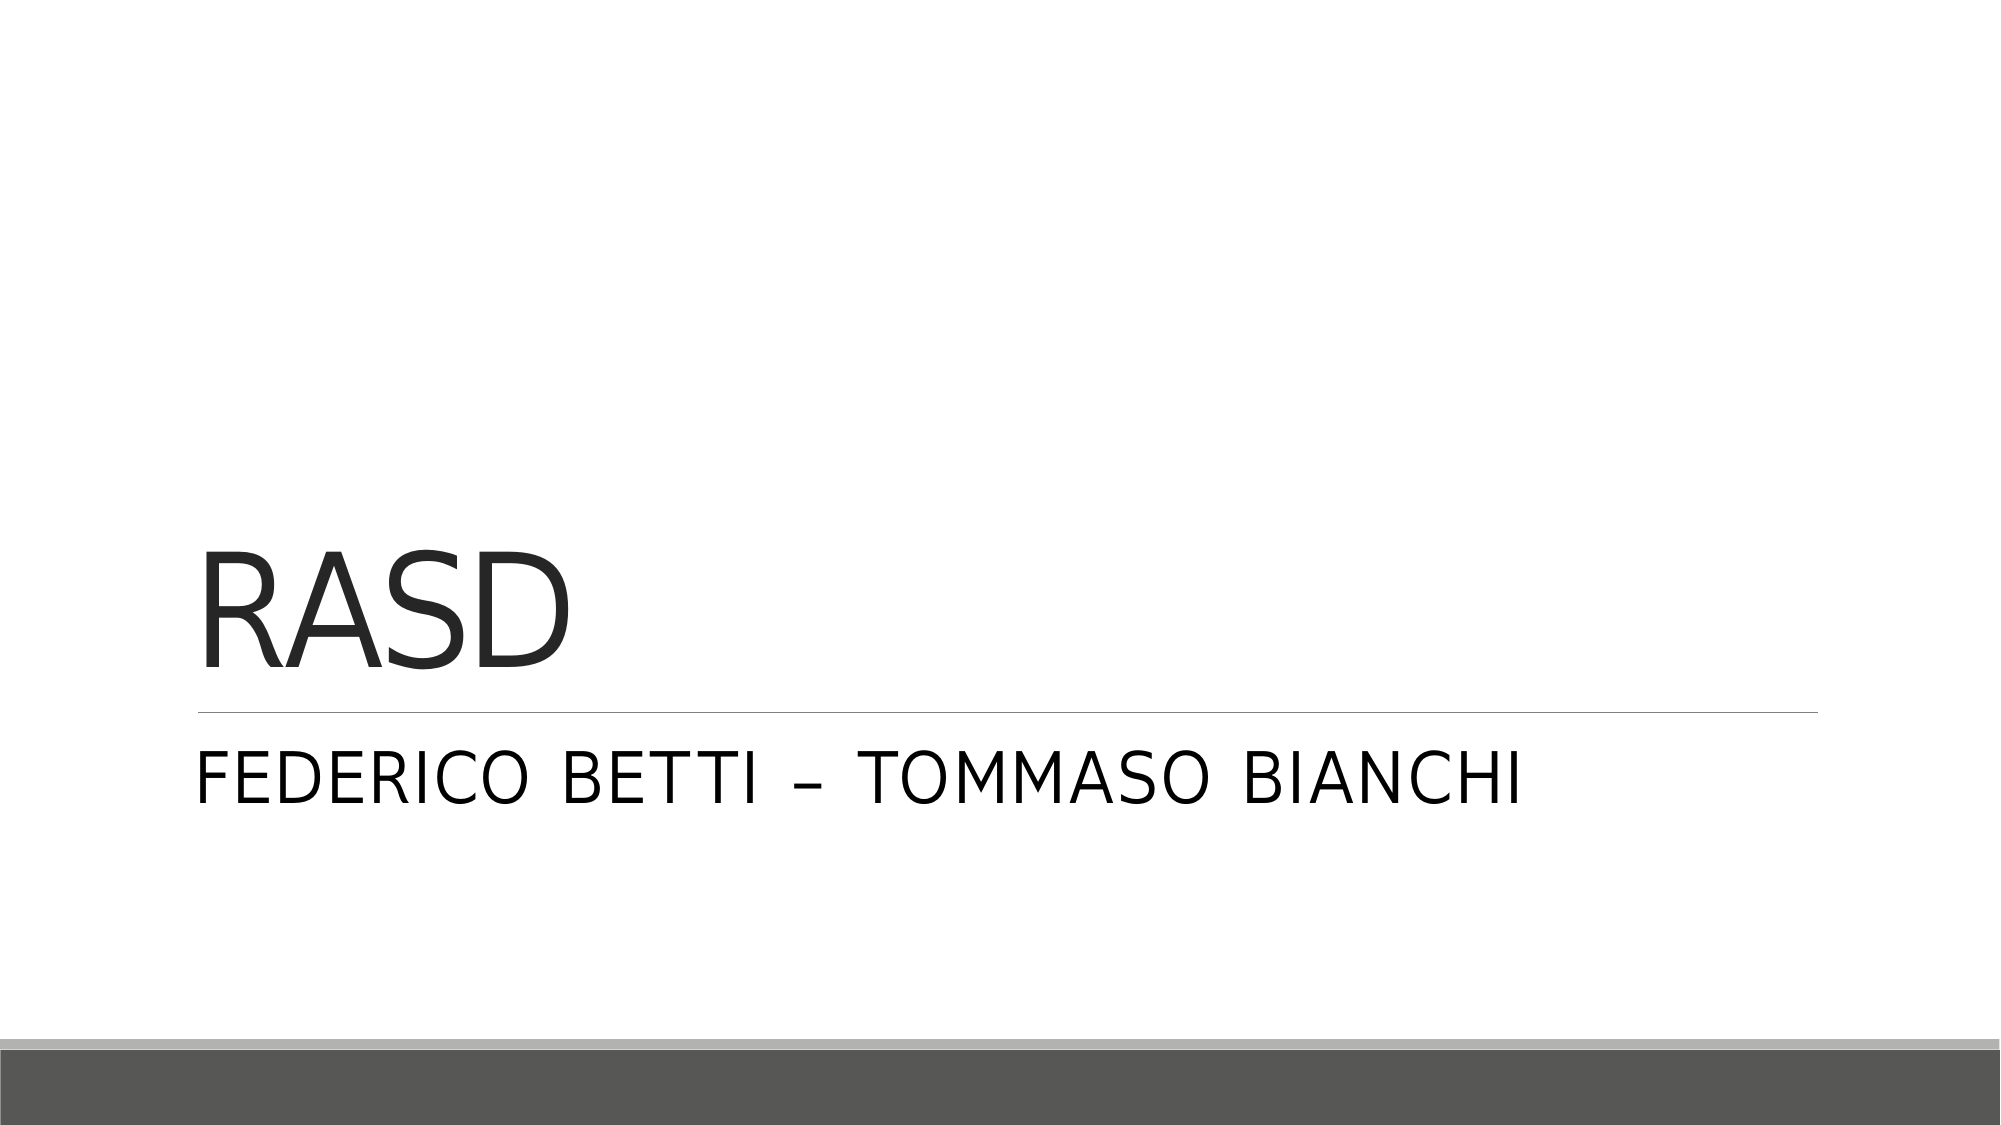

# RASD
Federico Betti – Tommaso Bianchi